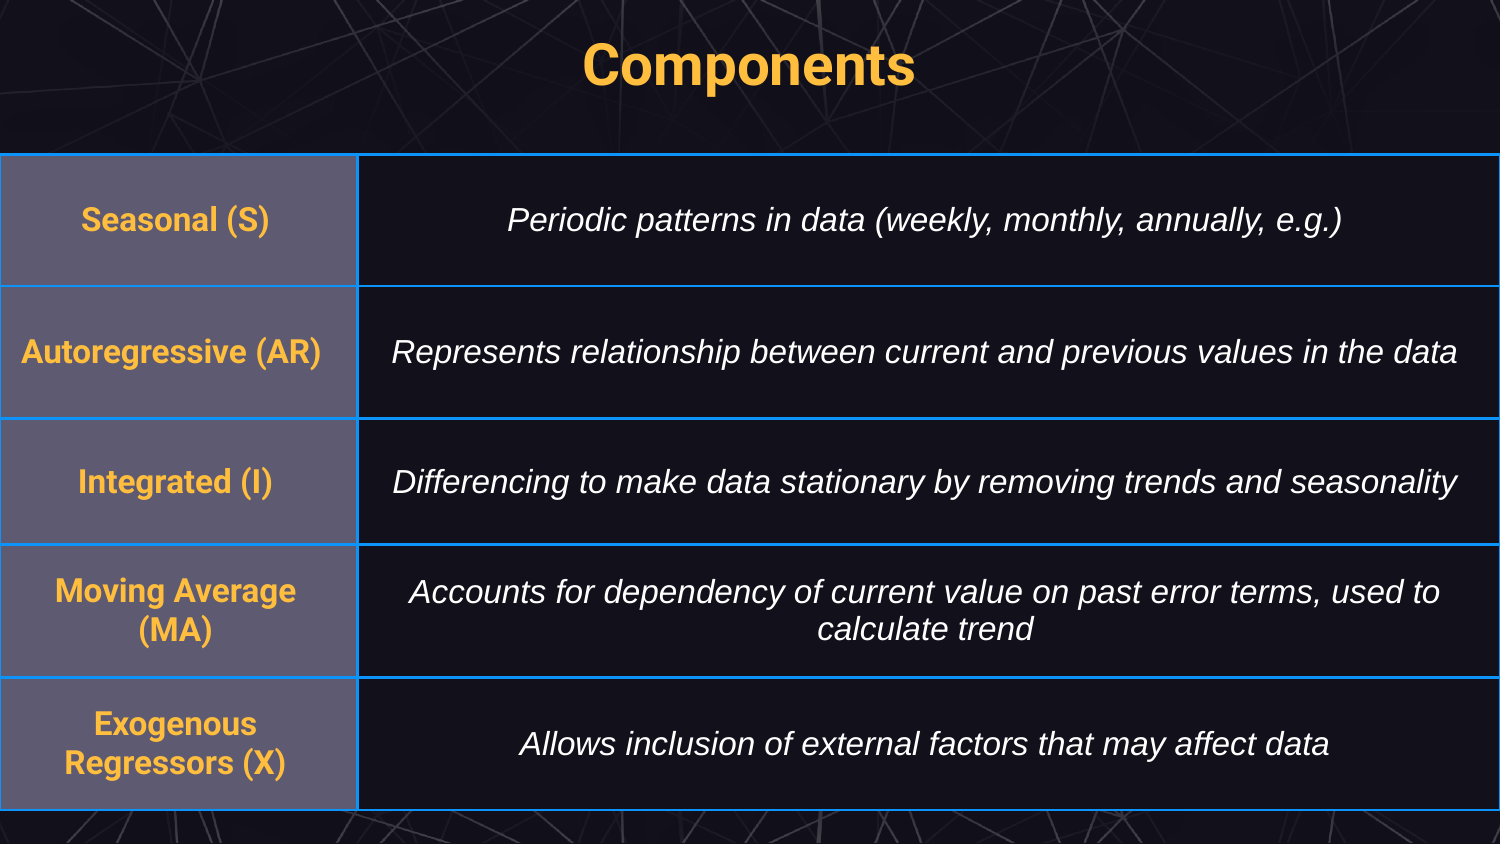

Components
| Seasonal (S) | Periodic patterns in data (weekly, monthly, annually, e.g.) |
| --- | --- |
| Autoregressive (AR) | Represents relationship between current and previous values in the data |
| Integrated (I) | Differencing to make data stationary by removing trends and seasonality |
| Moving Average (MA) | Accounts for dependency of current value on past error terms, used to calculate trend |
| Exogenous Regressors (X) | Allows inclusion of external factors that may affect data |